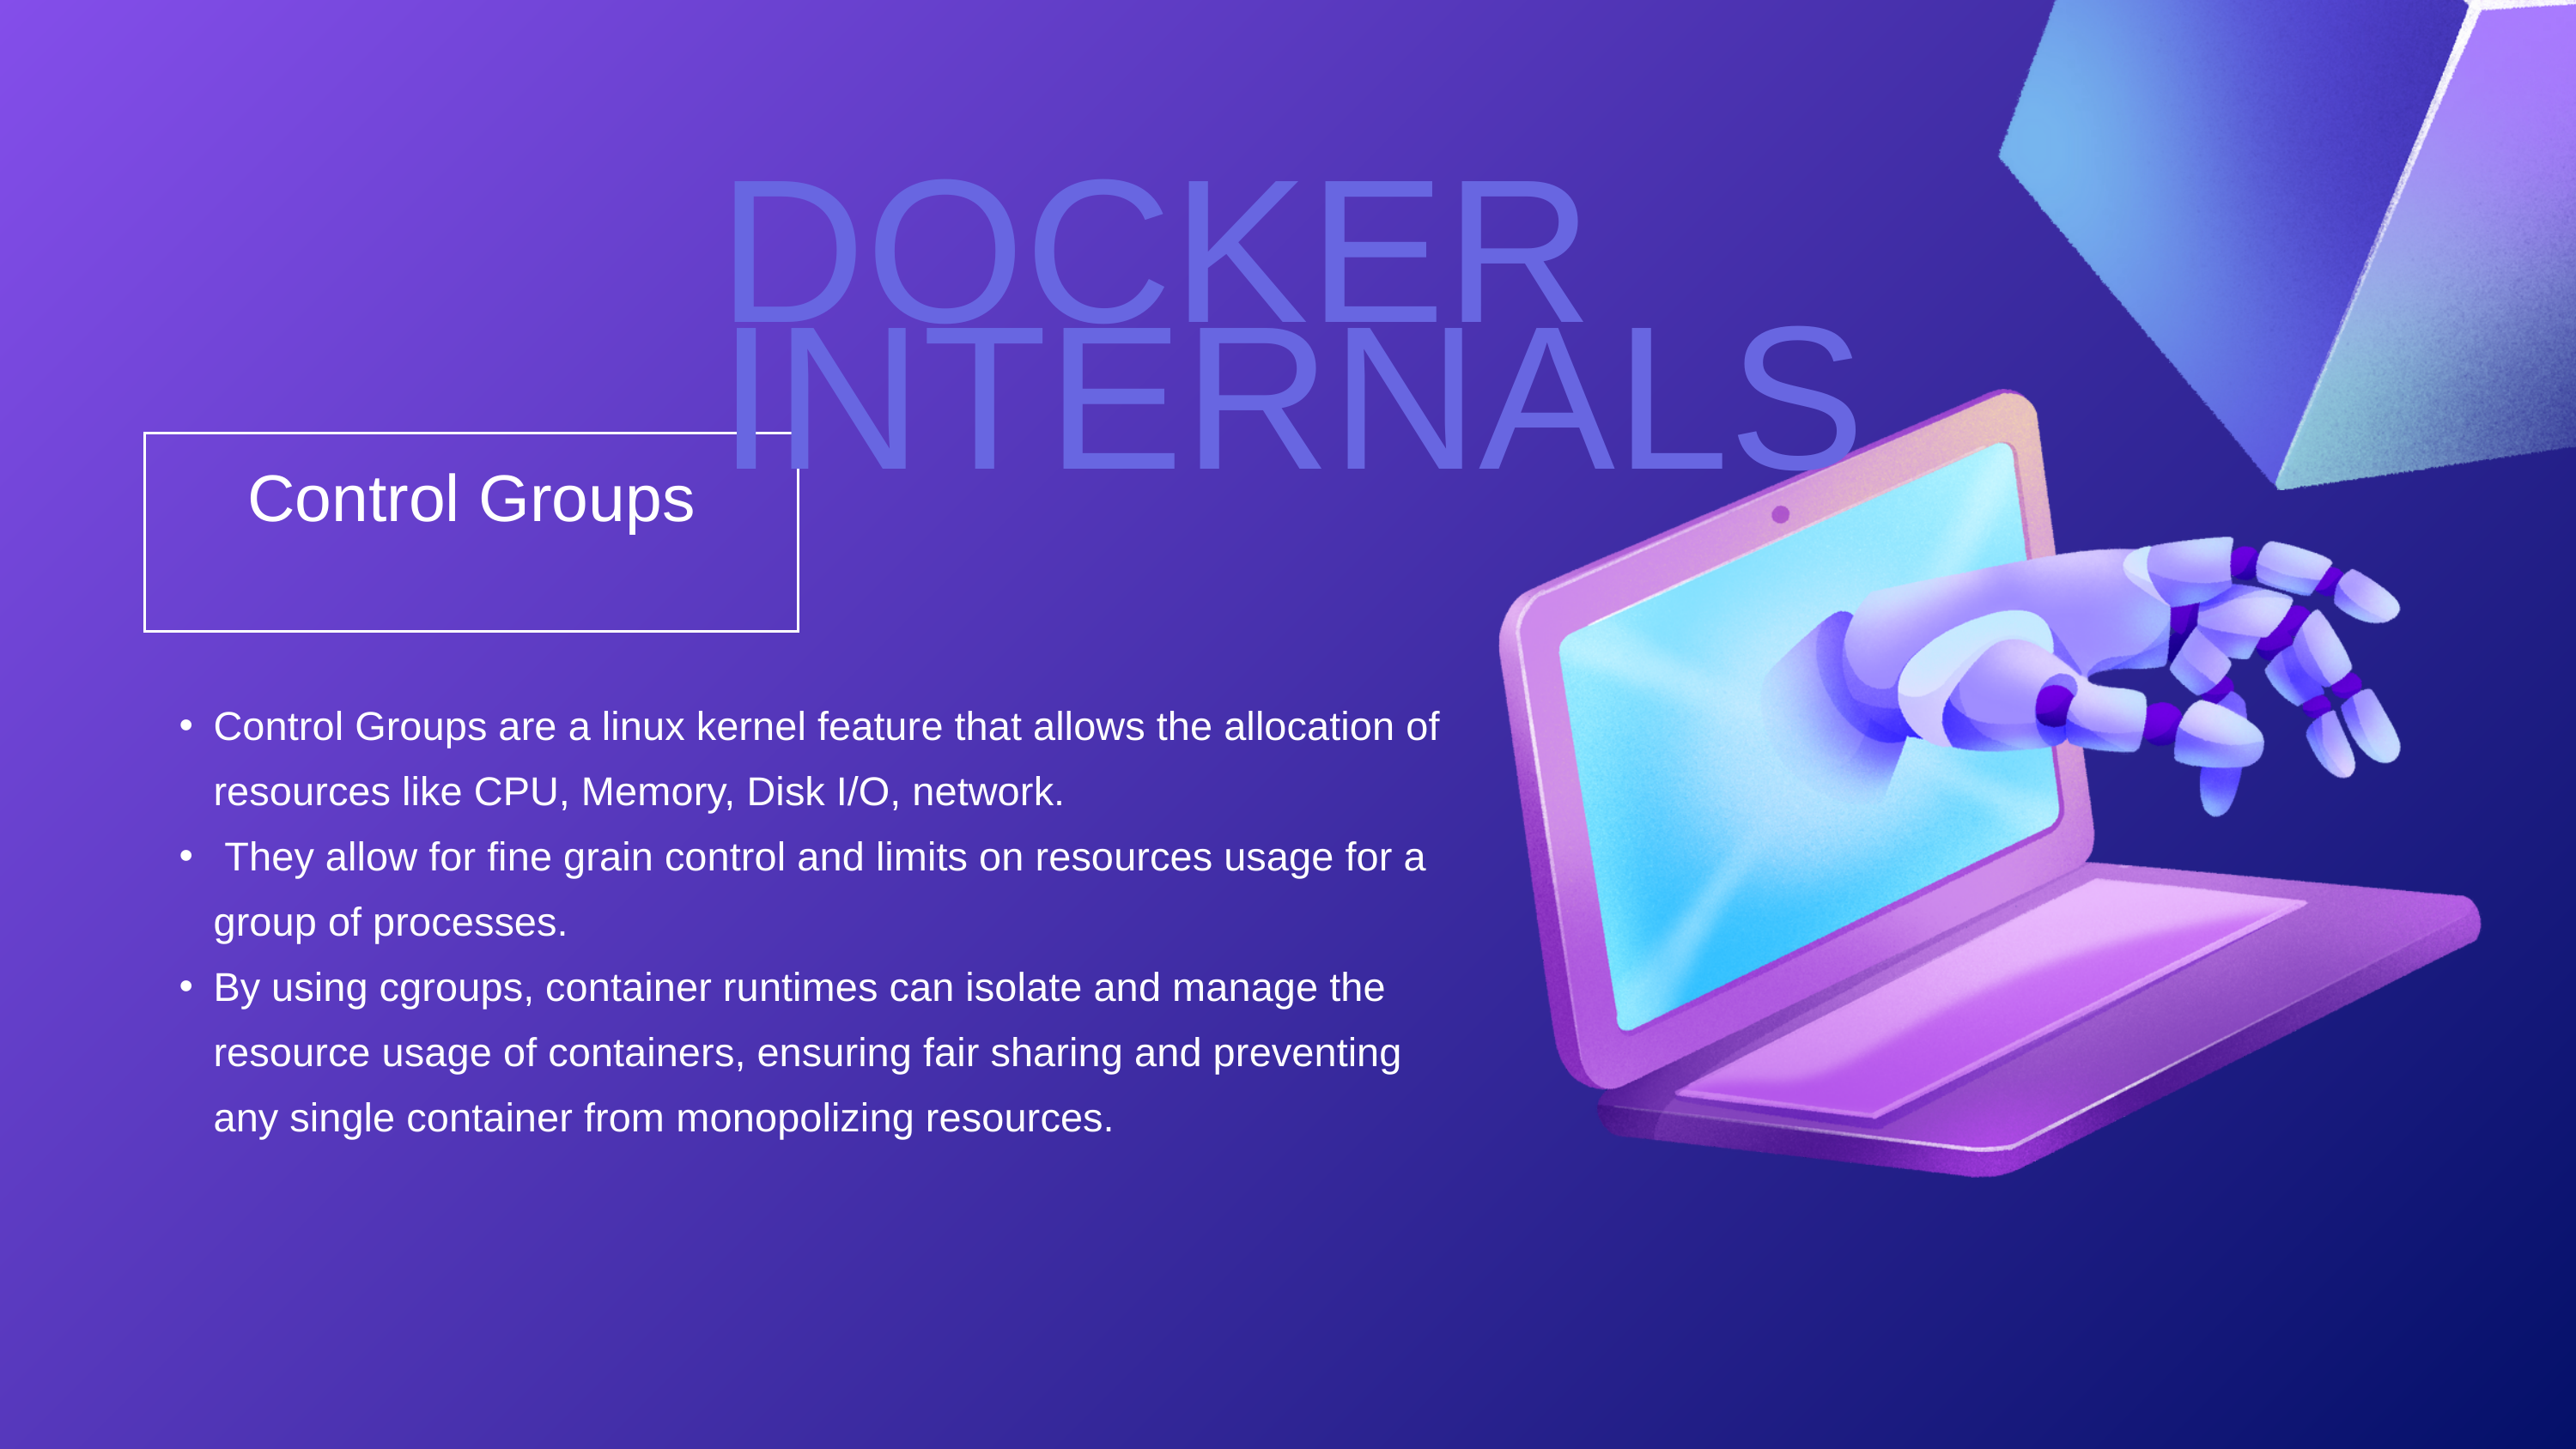

DOCKER INTERNALS

Control Groups
Control Groups are a linux kernel feature that allows the allocation of resources like CPU, Memory, Disk I/O, network.
 They allow for fine grain control and limits on resources usage for a group of processes.
By using cgroups, container runtimes can isolate and manage the resource usage of containers, ensuring fair sharing and preventing any single container from monopolizing resources.